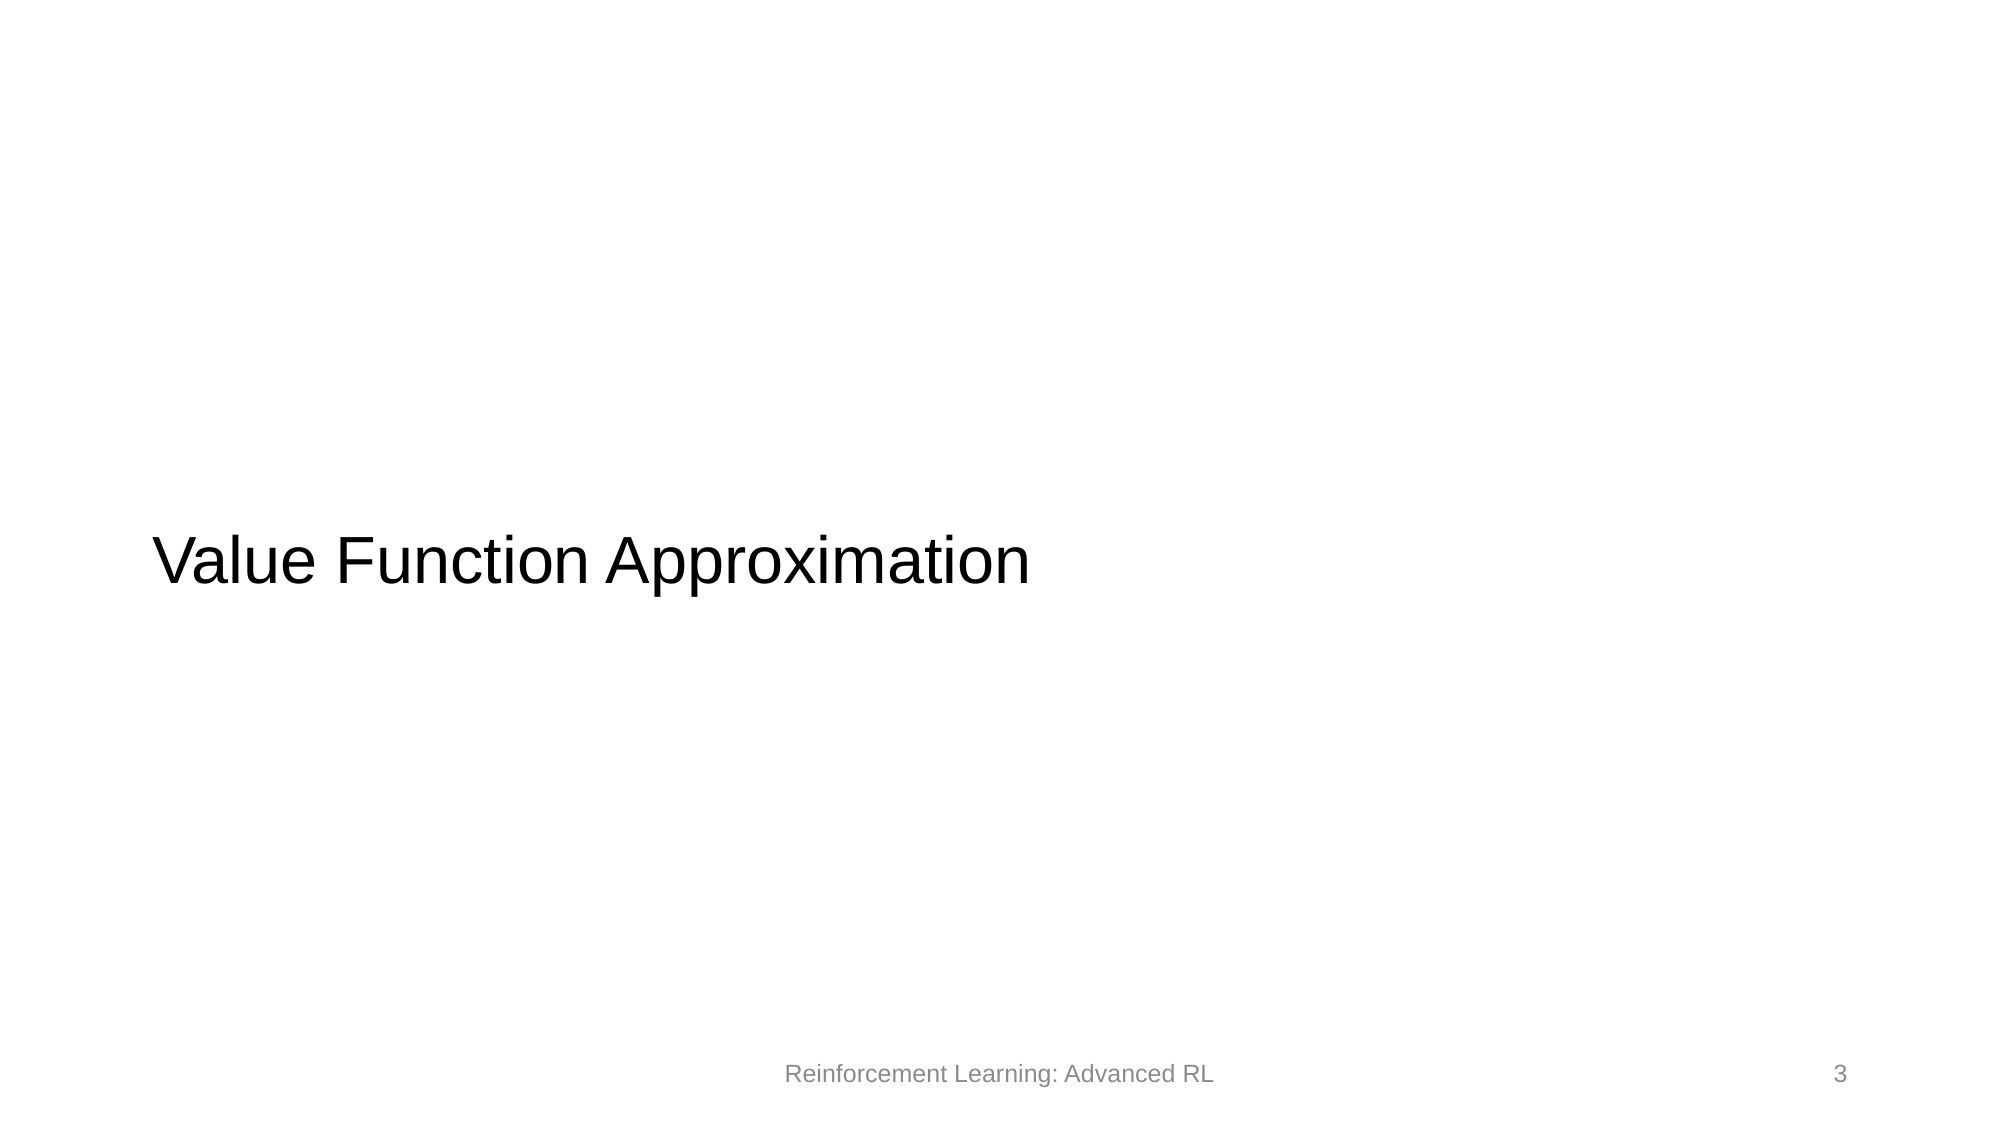

Value Function Approximation
Reinforcement Learning: Advanced RL
3